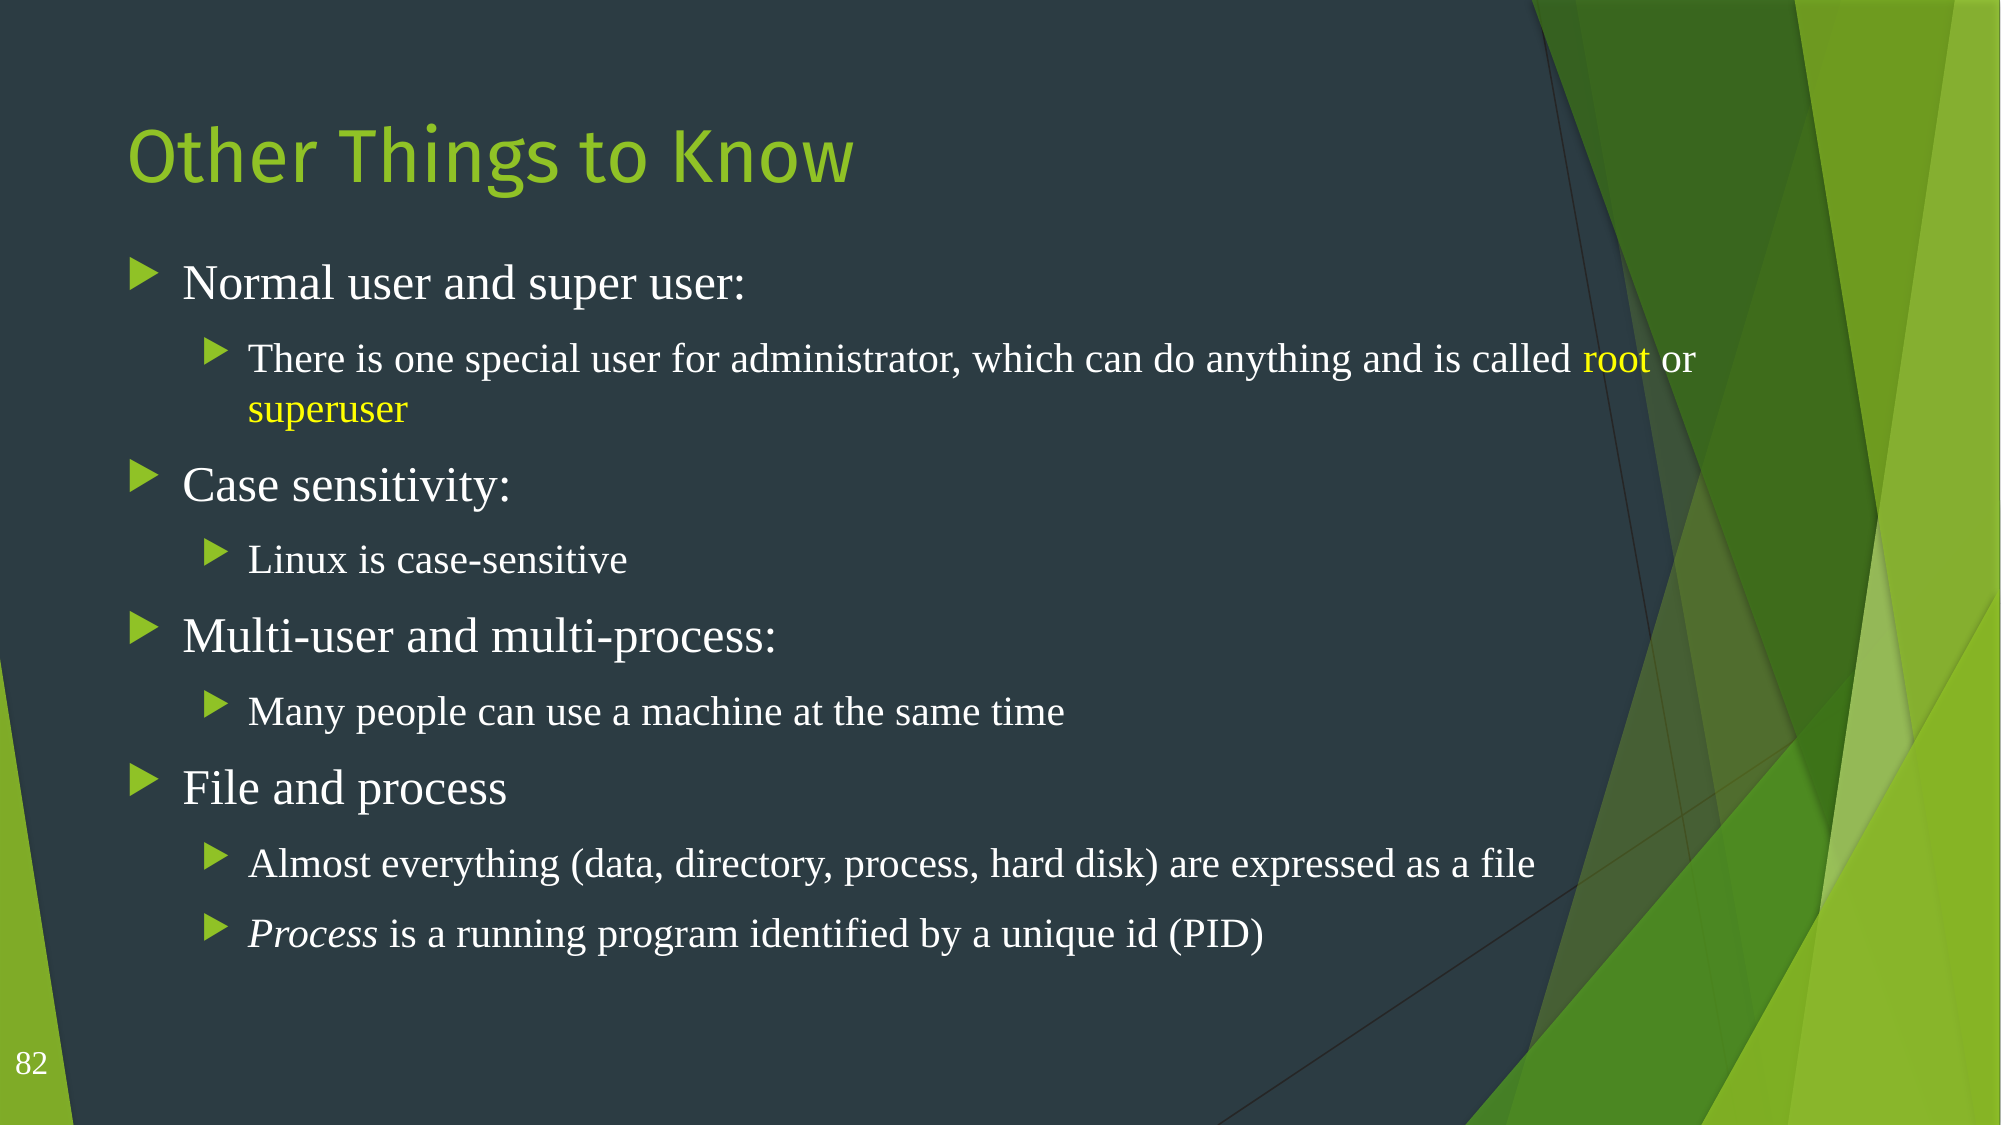

# Other Things to Know
Normal user and super user:
There is one special user for administrator, which can do anything and is called root or superuser
Case sensitivity:
Linux is case-sensitive
Multi-user and multi-process:
Many people can use a machine at the same time
File and process
Almost everything (data, directory, process, hard disk) are expressed as a file
Process is a running program identified by a unique id (PID)
82